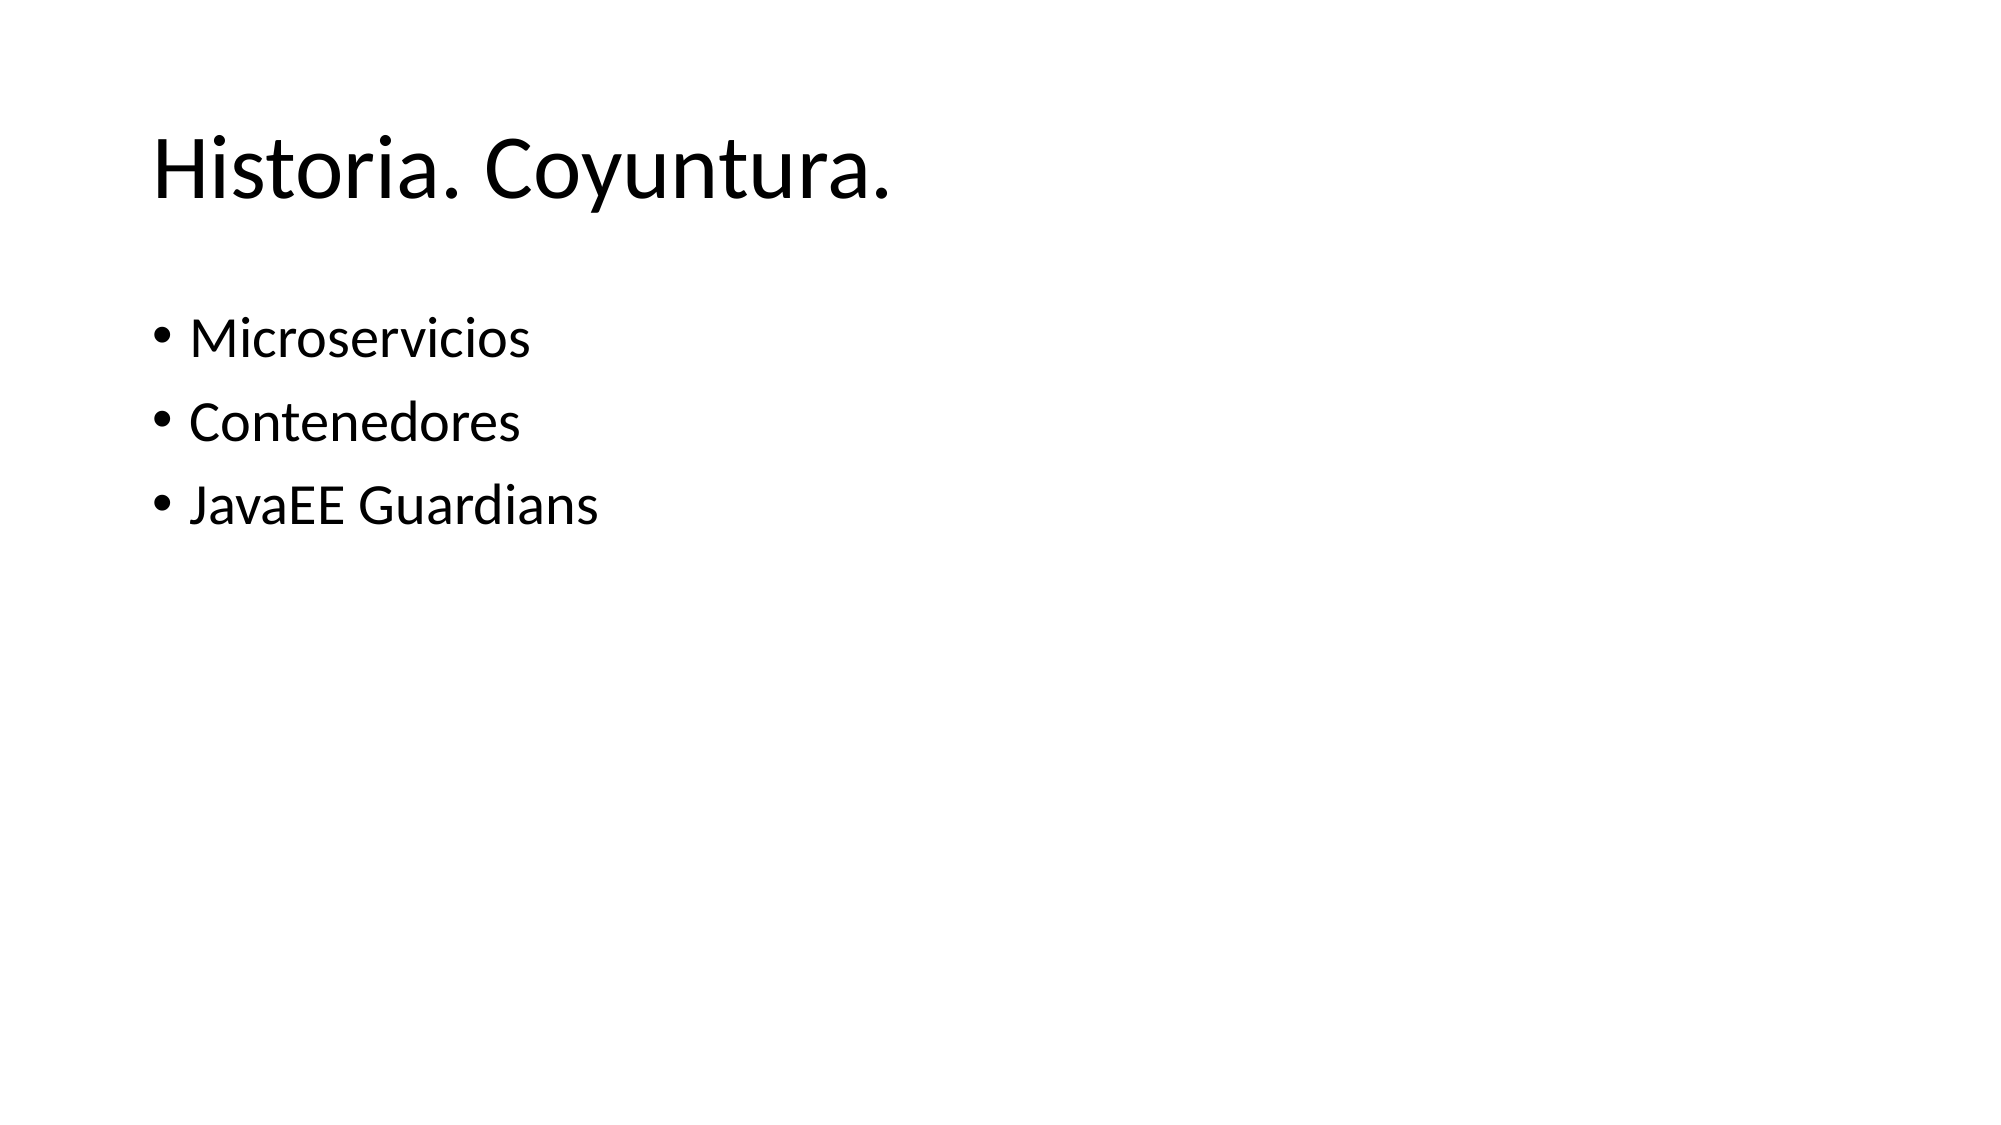

# Historia. Coyuntura.
Microservicios
Contenedores
JavaEE Guardians